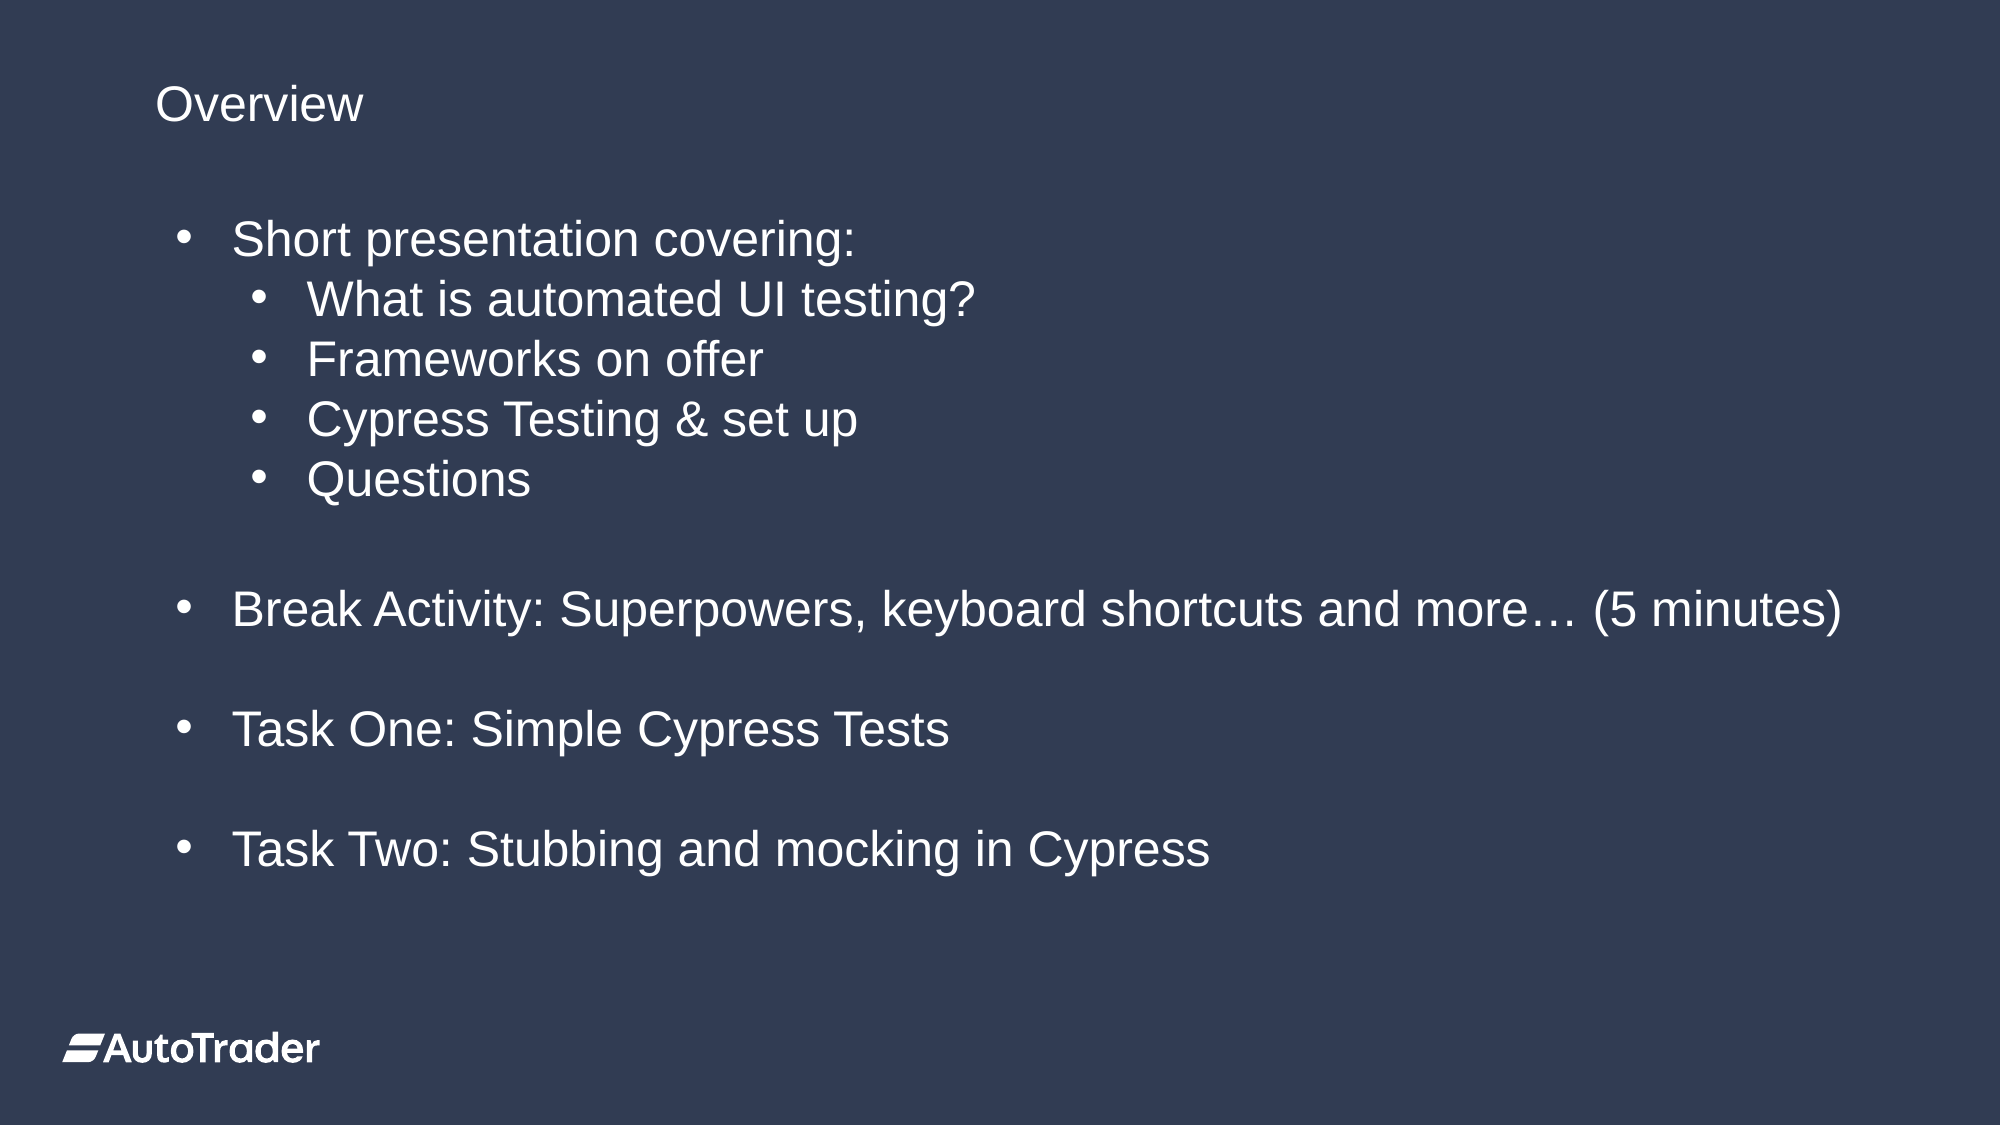

Overview

Short presentation covering:
What is automated UI testing?
Frameworks on offer
Cypress Testing & set up
Questions

Break Activity: Superpowers, keyboard shortcuts and more… (5 minutes)

Task One: Simple Cypress Tests

Task Two: Stubbing and mocking in Cypress